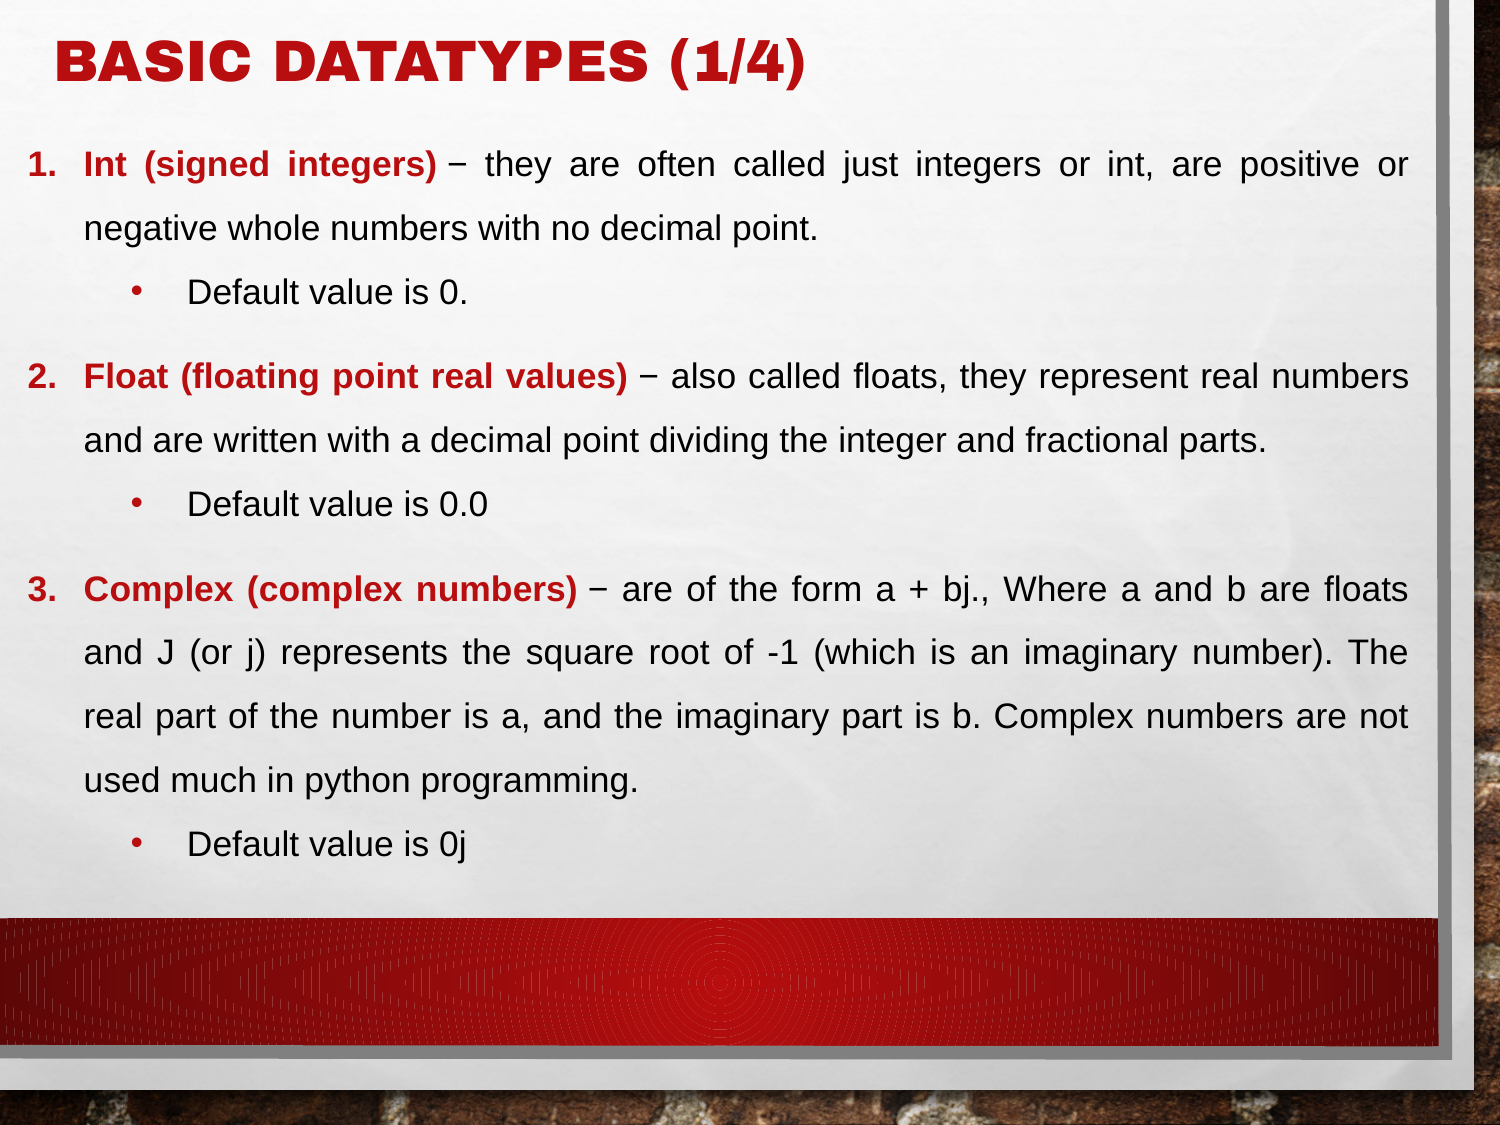

# Basic Datatypes (1/4)
Int (signed integers) − they are often called just integers or int, are positive or negative whole numbers with no decimal point.
Default value is 0.
Float (floating point real values) − also called floats, they represent real numbers and are written with a decimal point dividing the integer and fractional parts.
Default value is 0.0
Complex (complex numbers) − are of the form a + bj., Where a and b are floats and J (or j) represents the square root of -1 (which is an imaginary number). The real part of the number is a, and the imaginary part is b. Complex numbers are not used much in python programming.
Default value is 0j